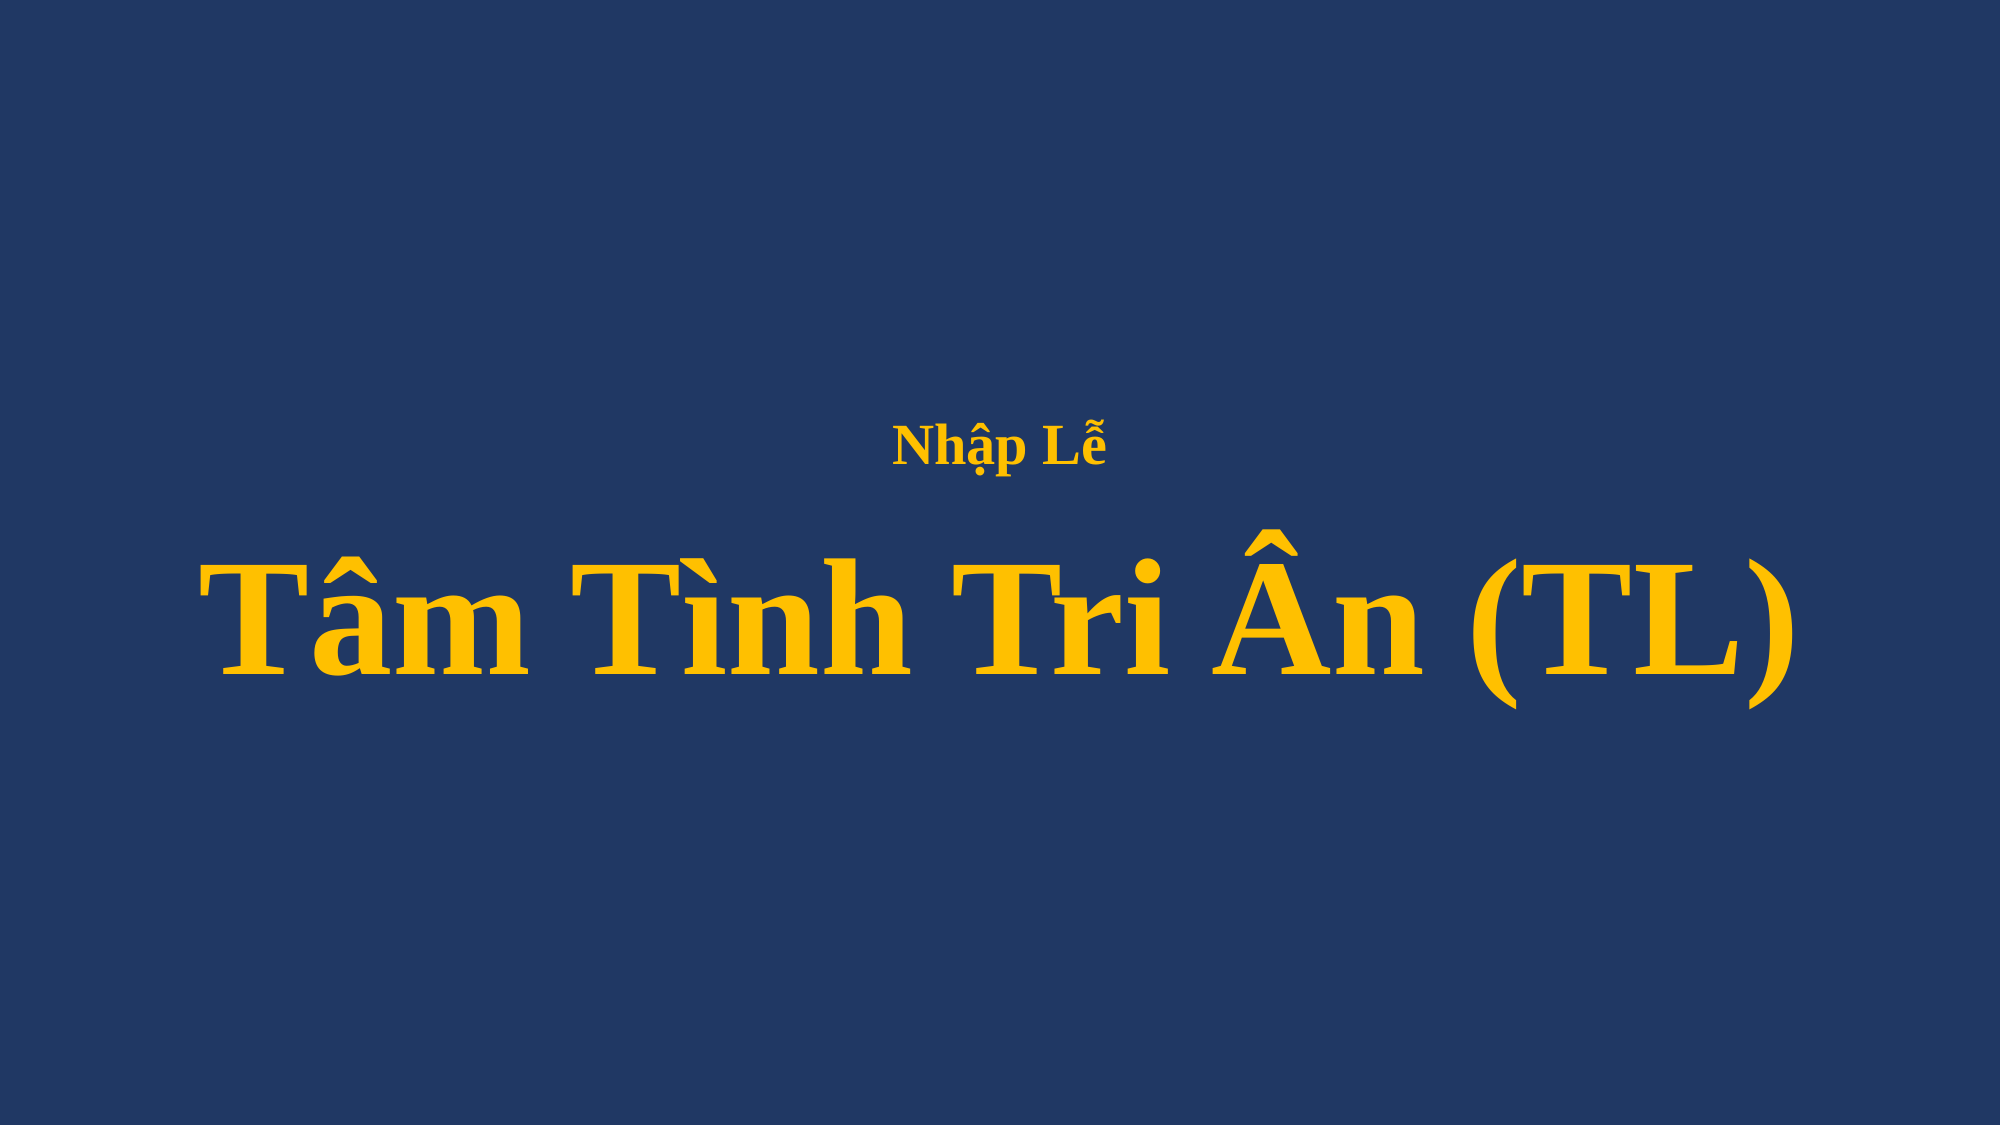

# Nhập Lễ Tâm Tình Tri Ân (TL)